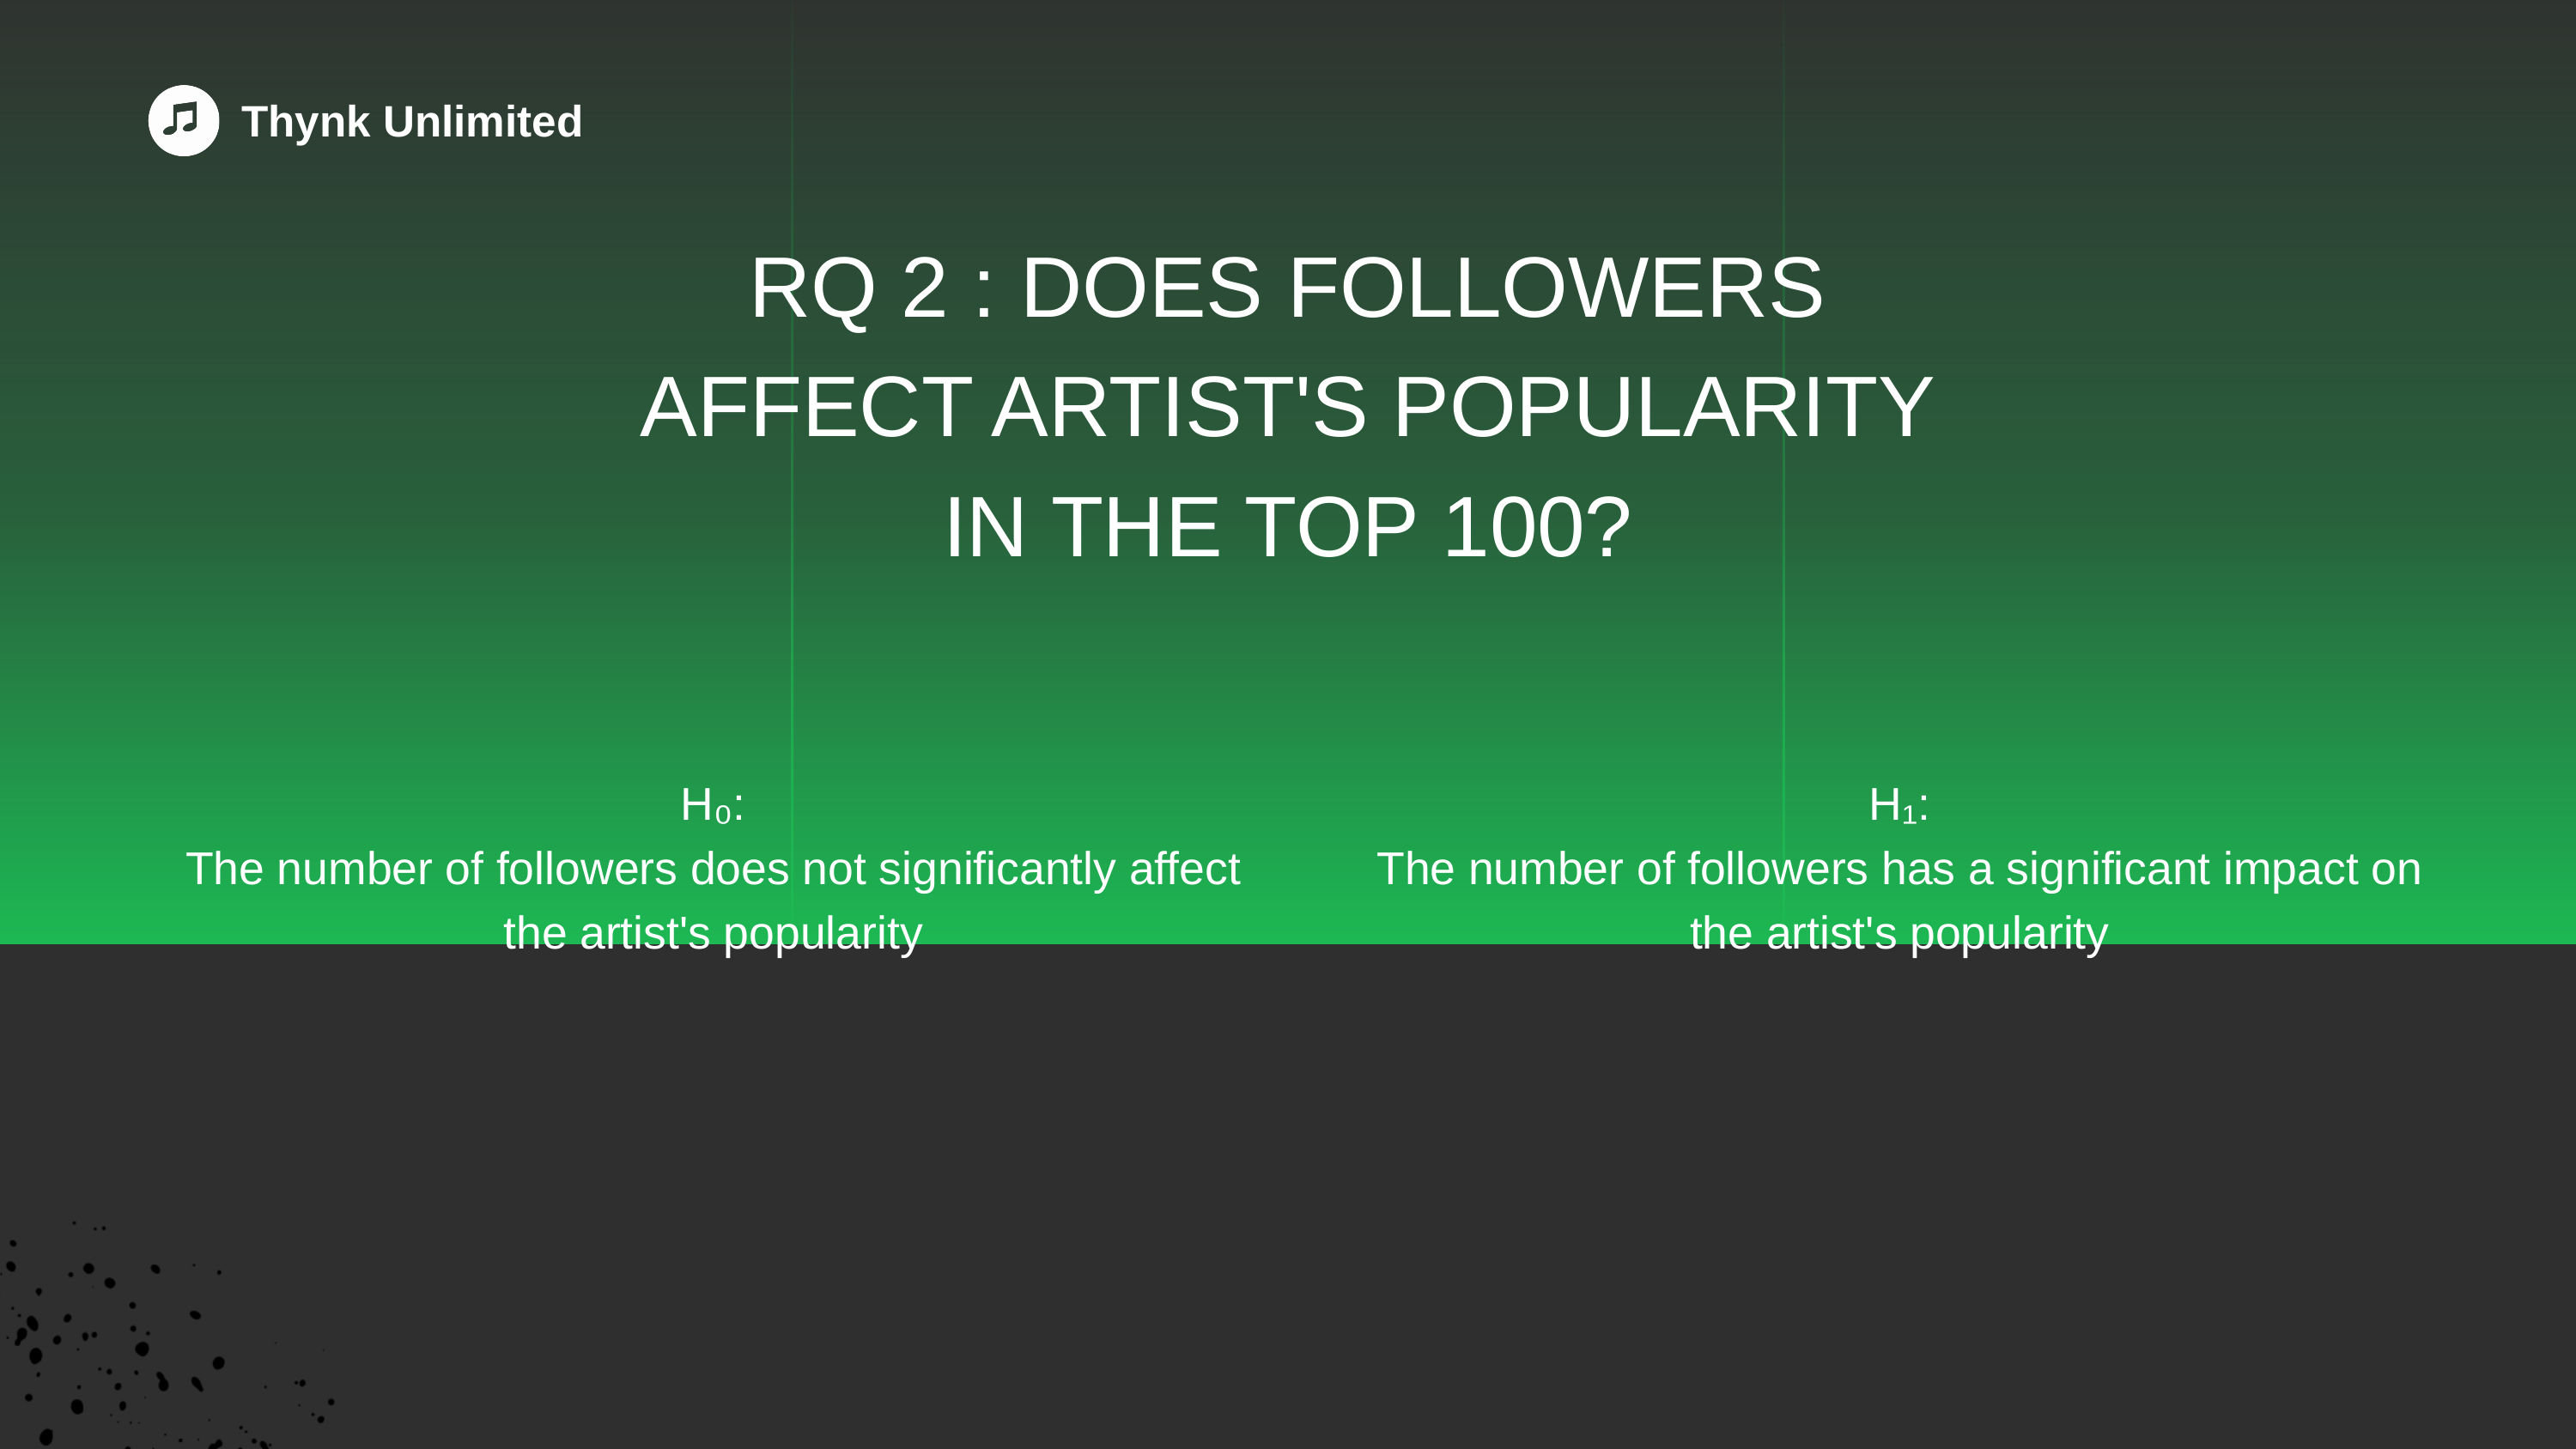

Thynk Unlimited
RQ 2 : DOES FOLLOWERS AFFECT ARTIST'S POPULARITY IN THE TOP 100?
H₀:
The number of followers does not significantly affect the artist's popularity
H₁:
The number of followers has a significant impact on the artist's popularity